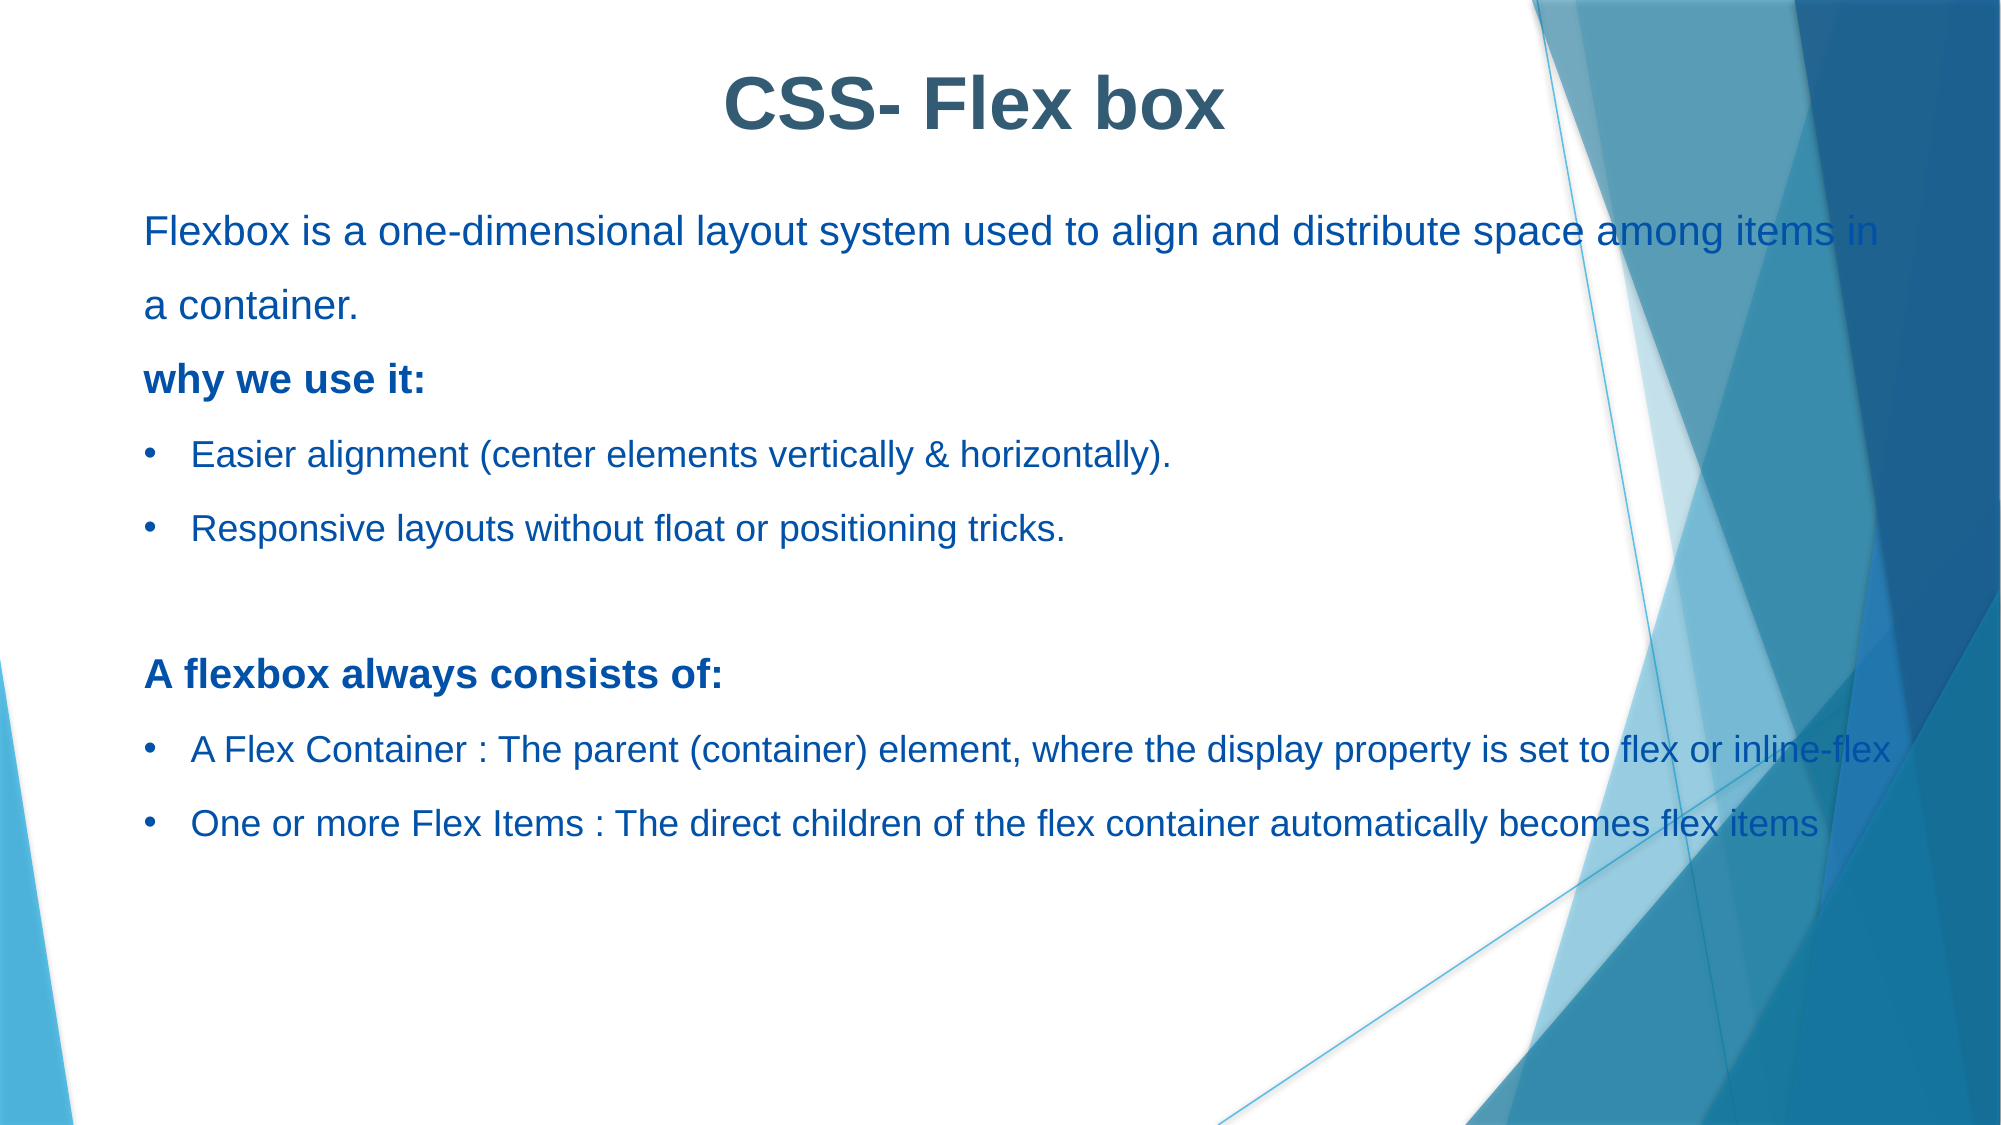

CSS- Flex box
Flexbox is a one-dimensional layout system used to align and distribute space among items in a container.
why we use it:
Easier alignment (center elements vertically & horizontally).
Responsive layouts without float or positioning tricks.

A flexbox always consists of:
A Flex Container : The parent (container) element, where the display property is set to flex or inline-flex
One or more Flex Items : The direct children of the flex container automatically becomes flex items